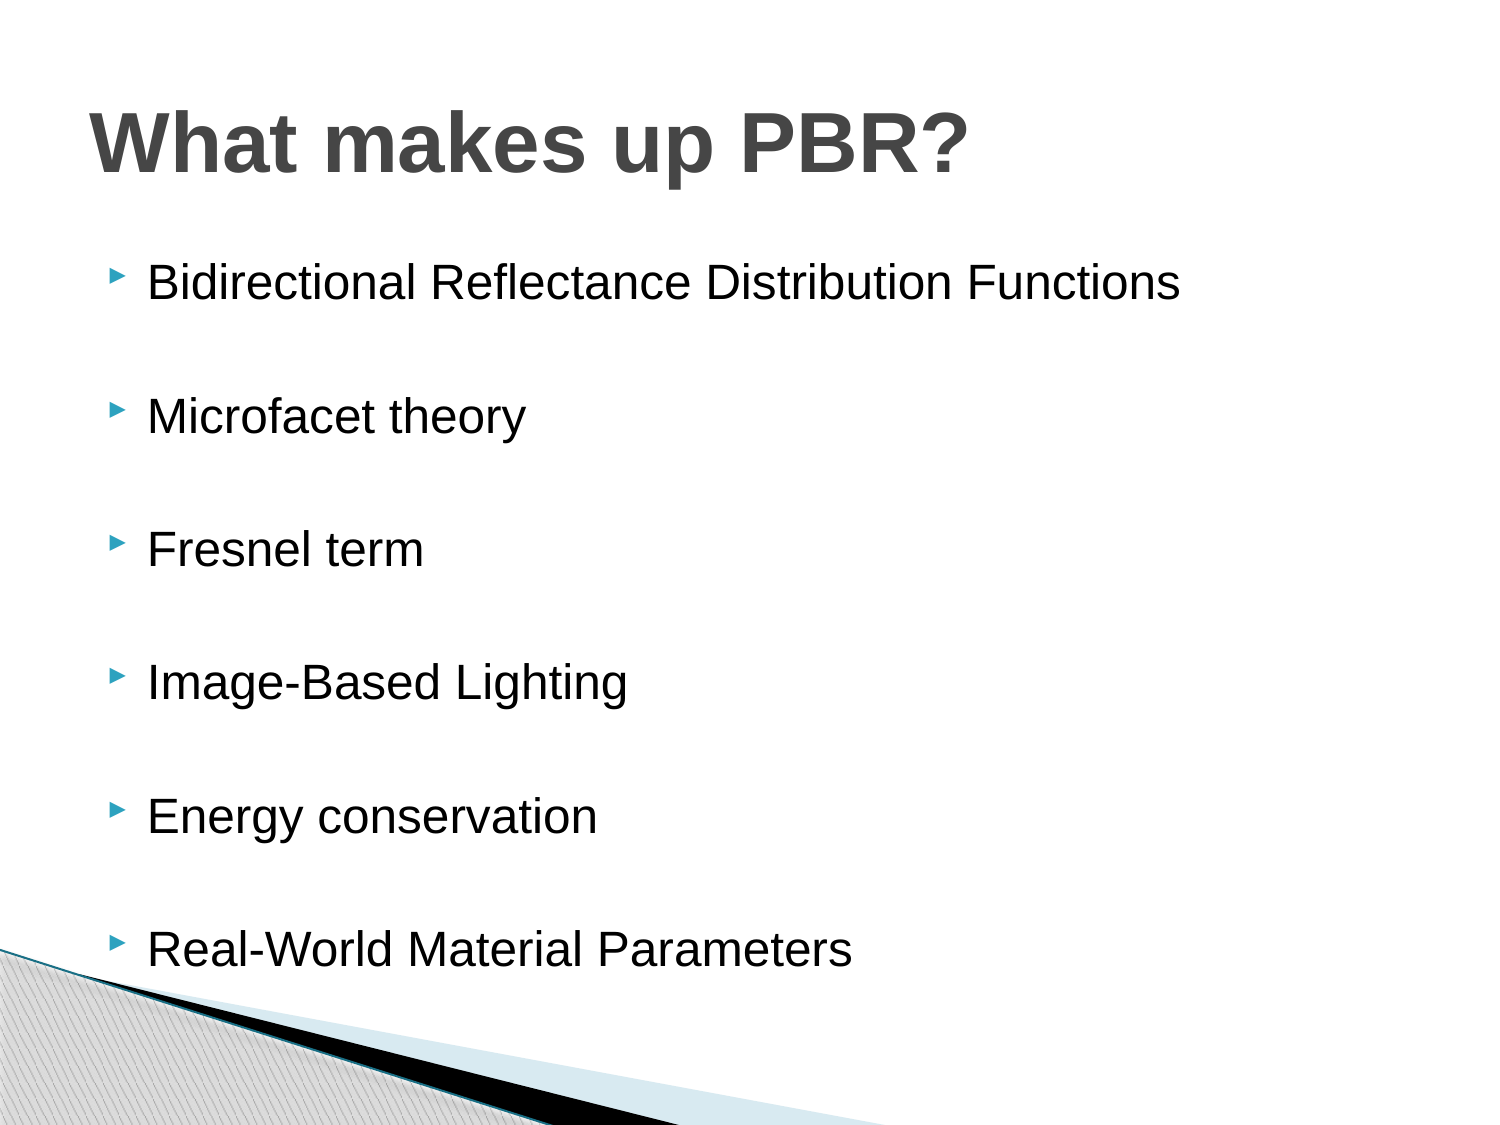

# What makes up PBR?
Bidirectional Reflectance Distribution Functions

Microfacet theory

Fresnel term

Image-Based Lighting

Energy conservation

Real-World Material Parameters